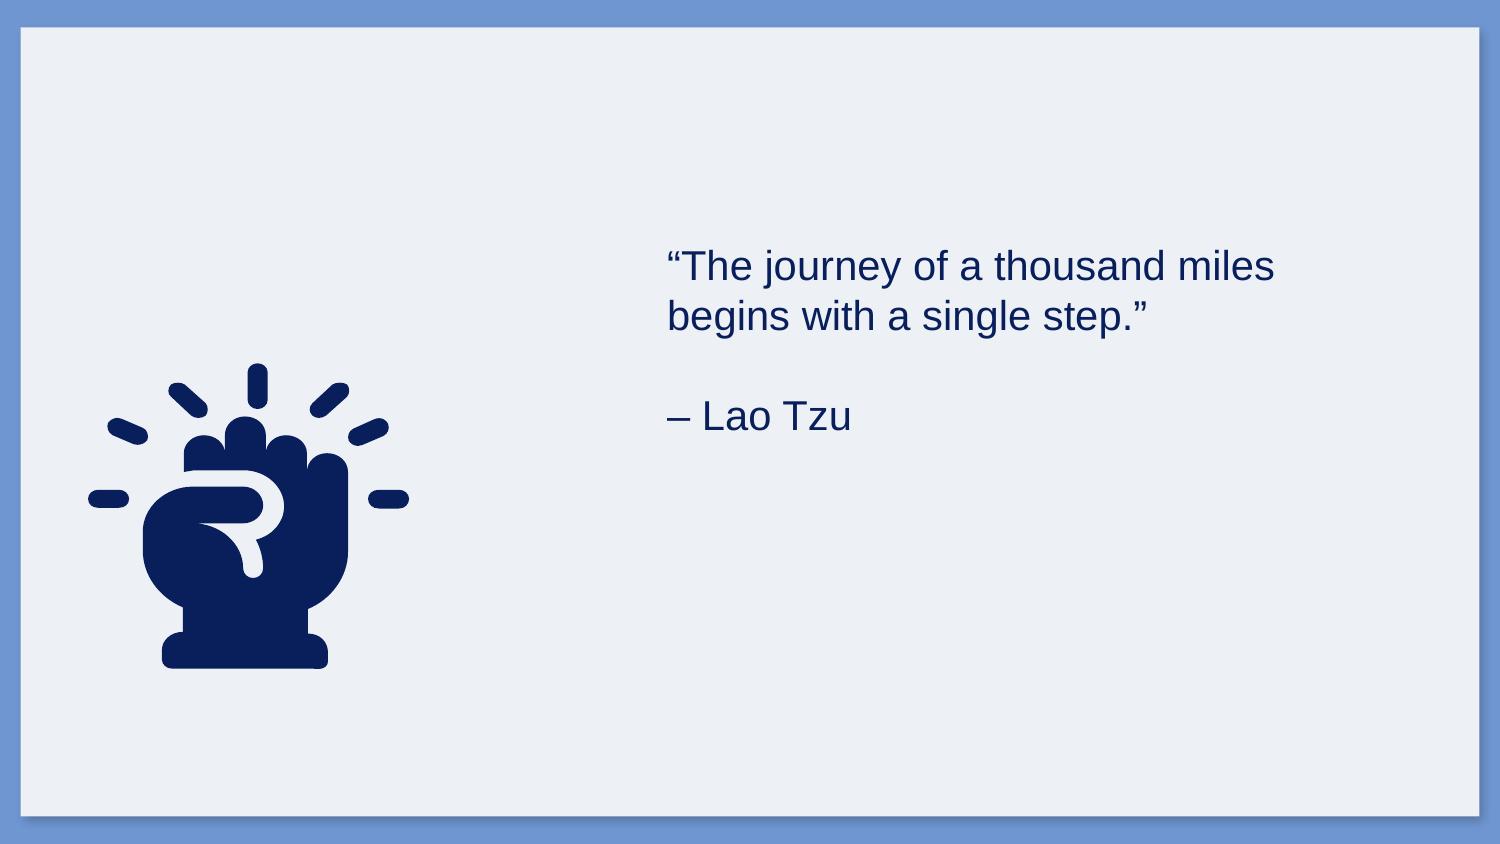

“The journey of a thousand miles begins with a single step.”

– Lao Tzu